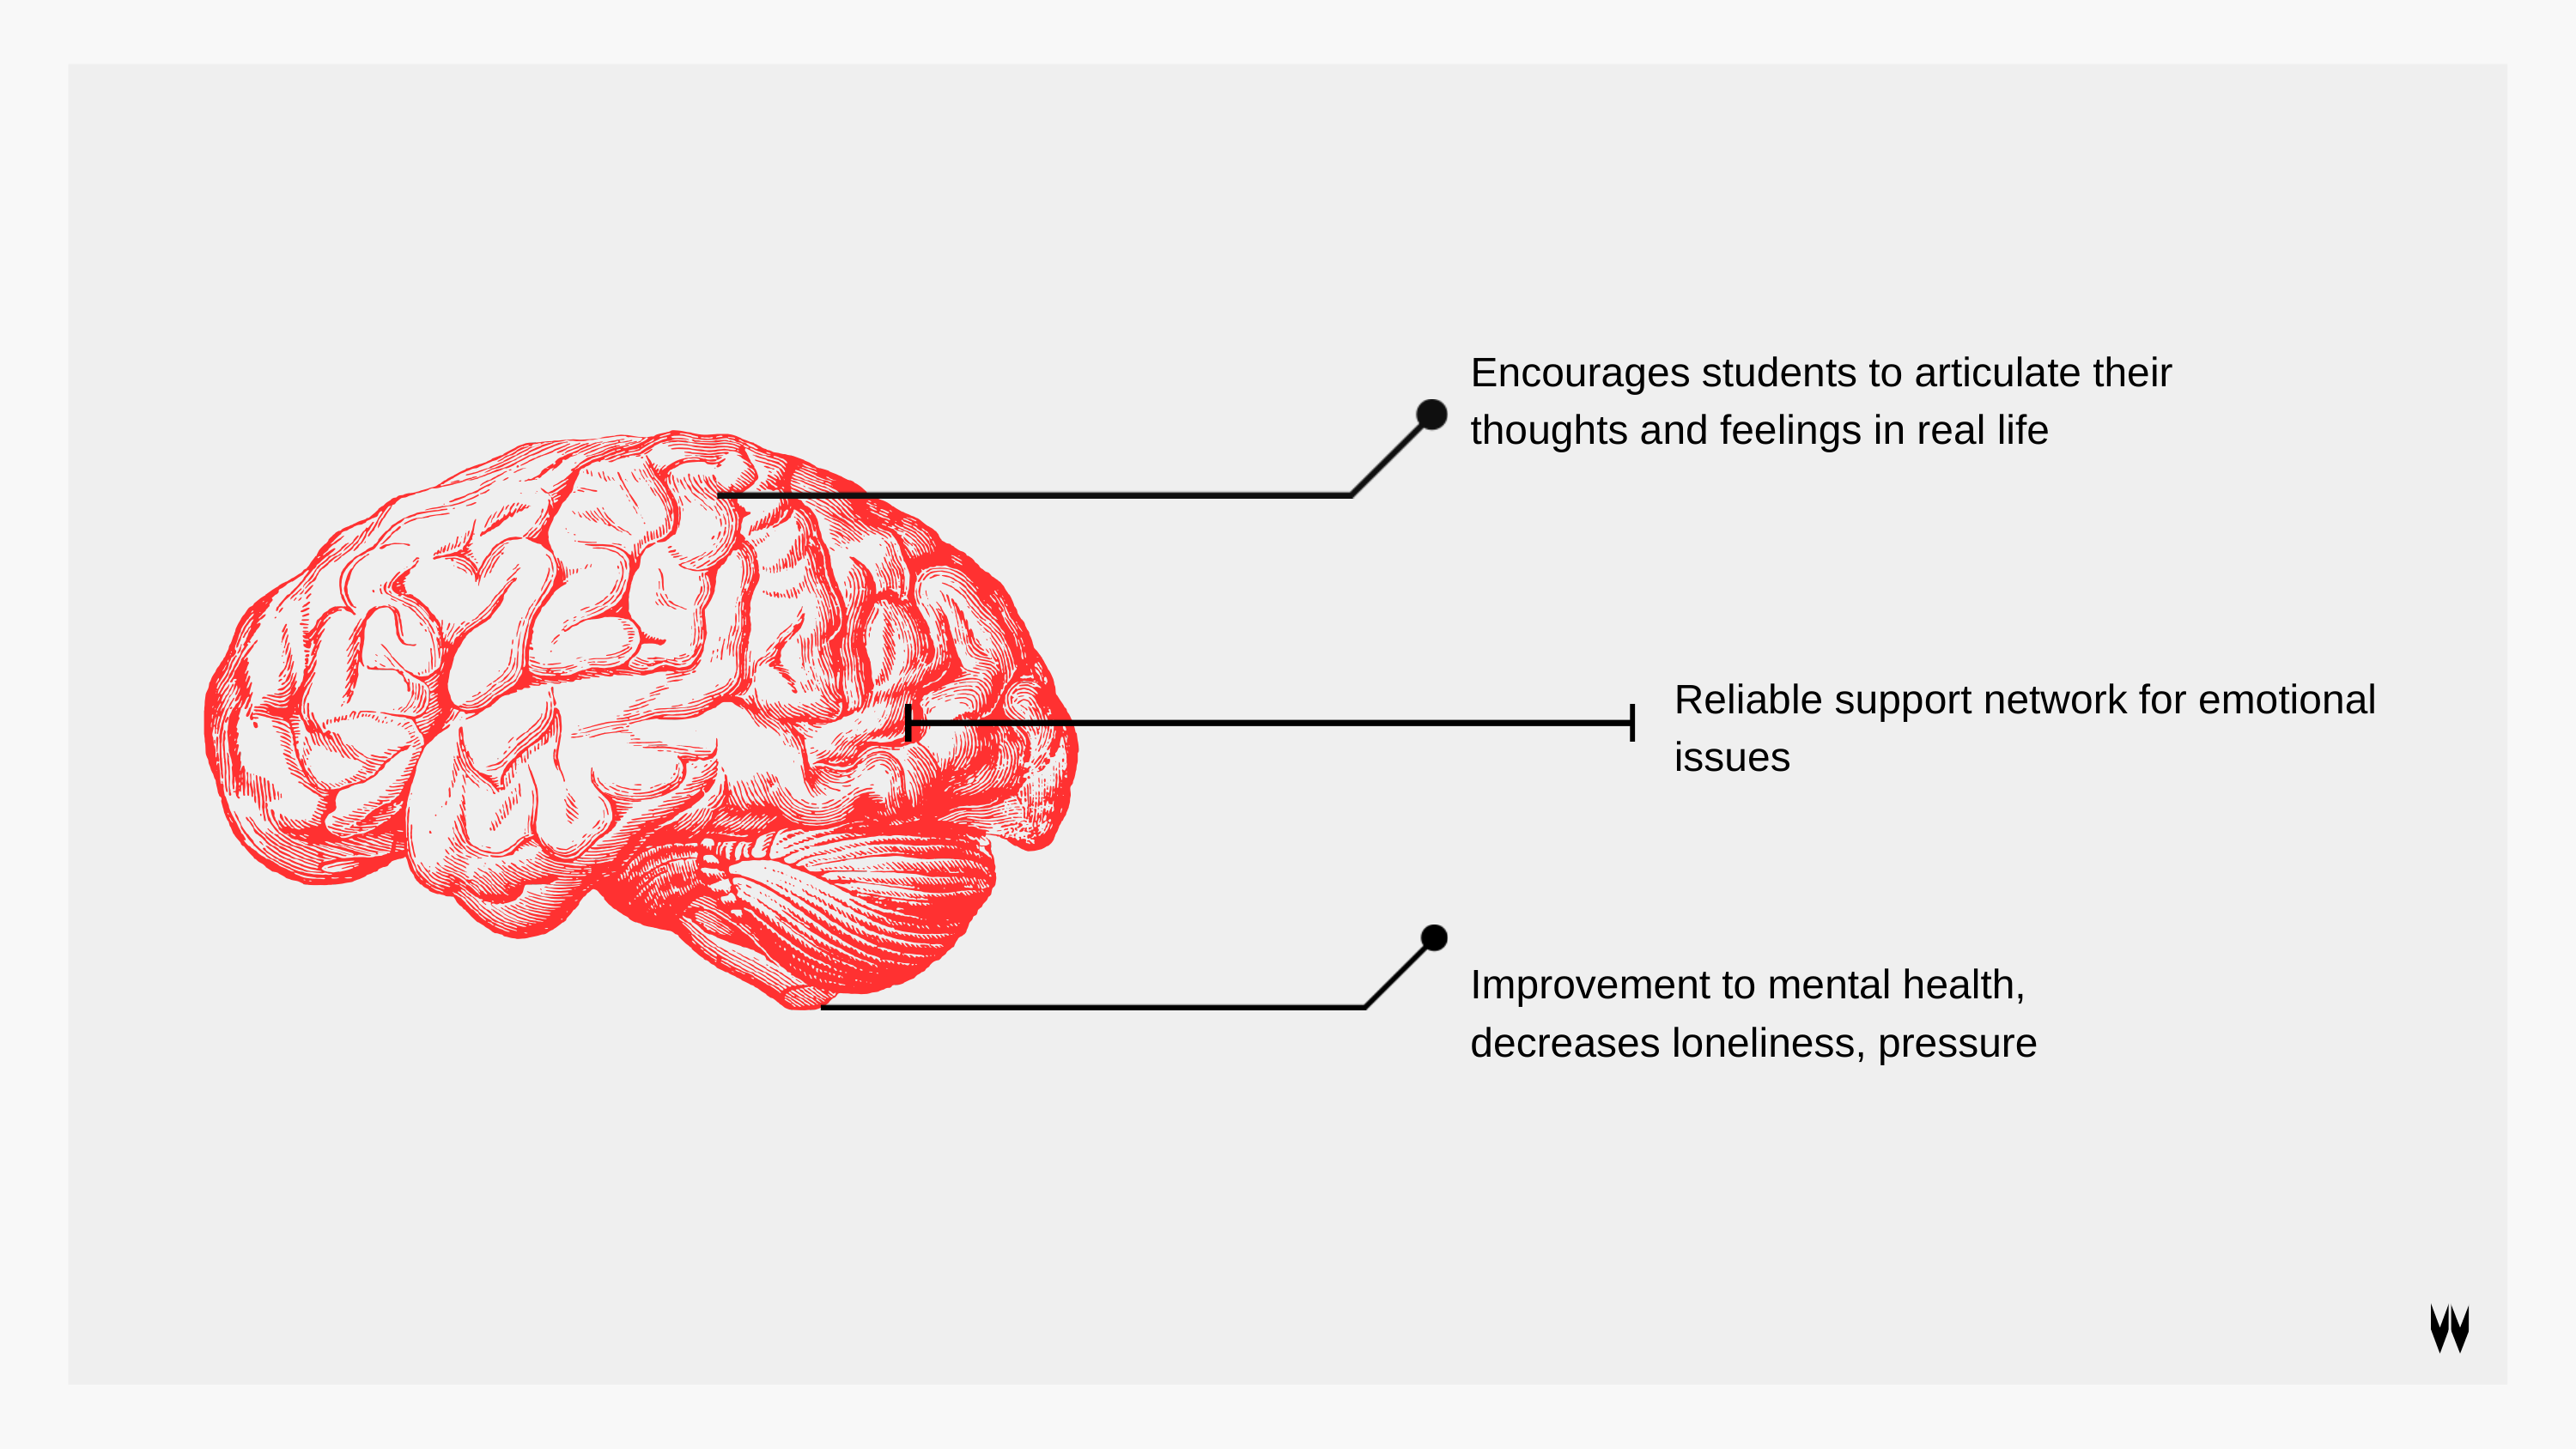

Encourages students to articulate their thoughts and feelings in real life

Reliable support network for emotional issues

Improvement to mental health, decreases loneliness, pressure